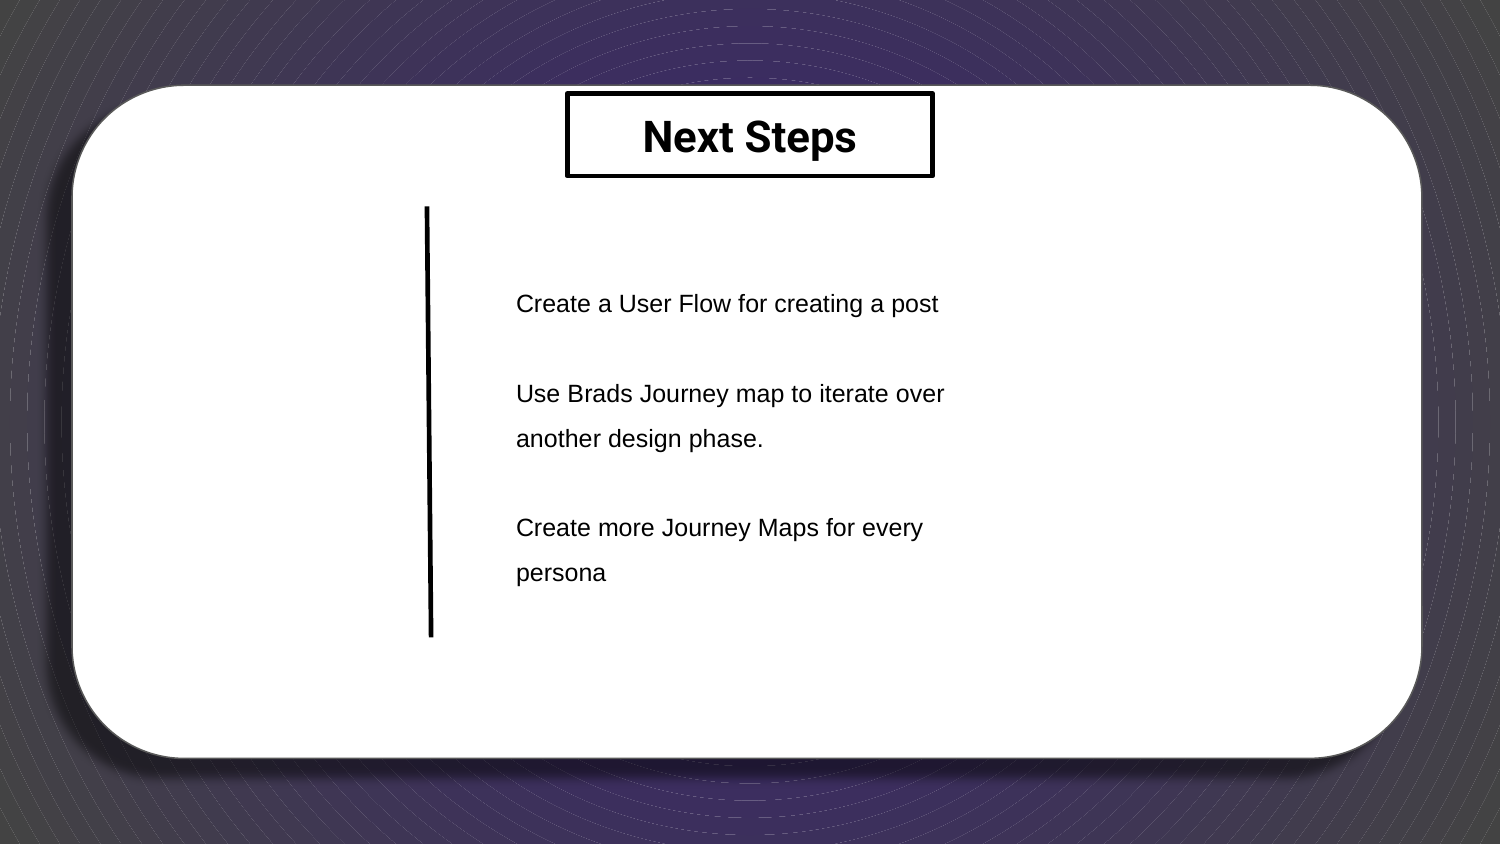

Next Steps

Create a User Flow for creating a post

Use Brads Journey map to iterate over another design phase.

Create more Journey Maps for every persona